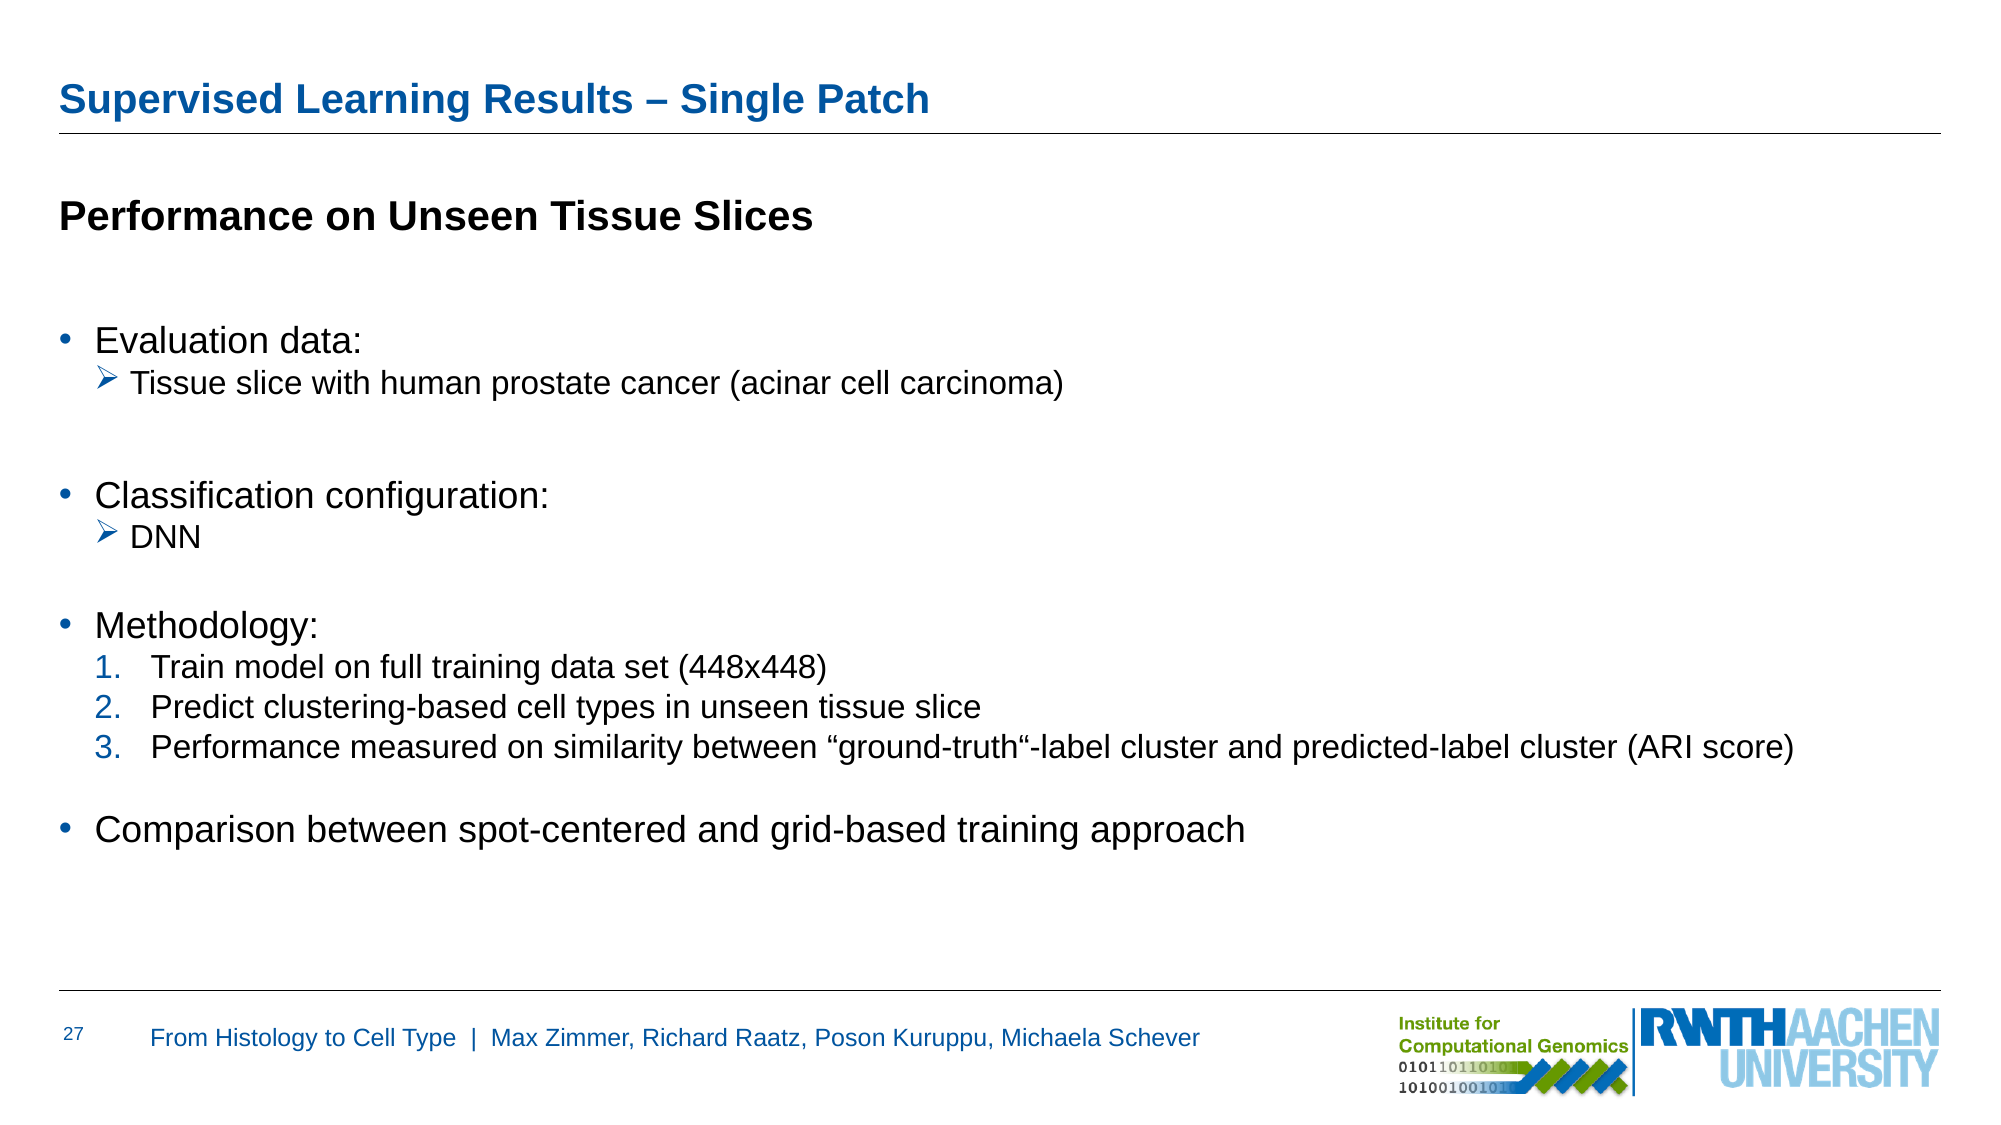

# Supervised Learning Results – Single Patch
Performance on Unseen Tissue Slices

Evaluation data:
Tissue slice with human prostate cancer (acinar cell carcinoma)

Classification configuration:
DNN

Methodology:
Train model on full training data set (448x448)
Predict clustering-based cell types in unseen tissue slice
Performance measured on similarity between “ground-truth“-label cluster and predicted-label cluster (ARI score)

Comparison between spot-centered and grid-based training approach